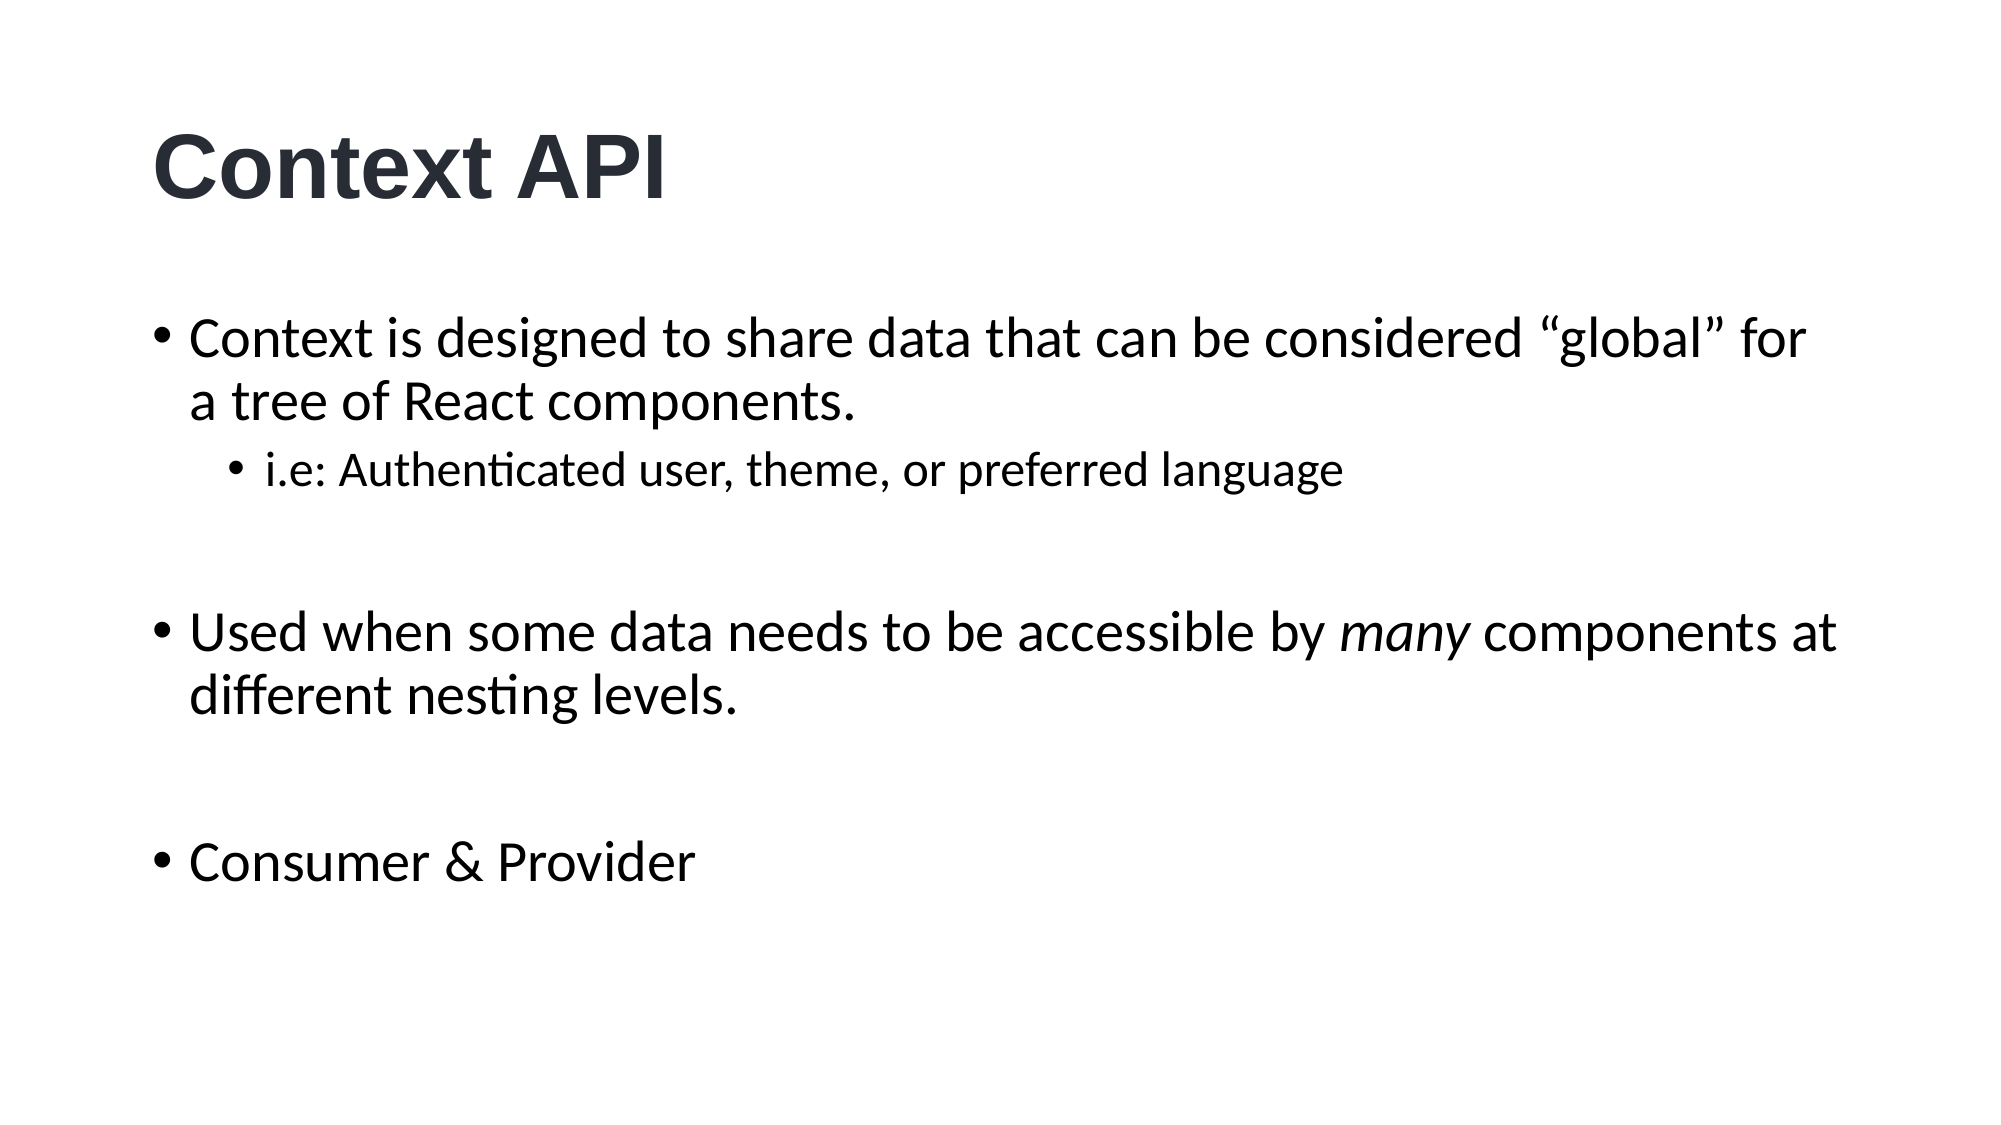

# Context API
Context is designed to share data that can be considered “global” for a tree of React components.
i.e: Authenticated user, theme, or preferred language

Used when some data needs to be accessible by many components at different nesting levels.

Consumer & Provider